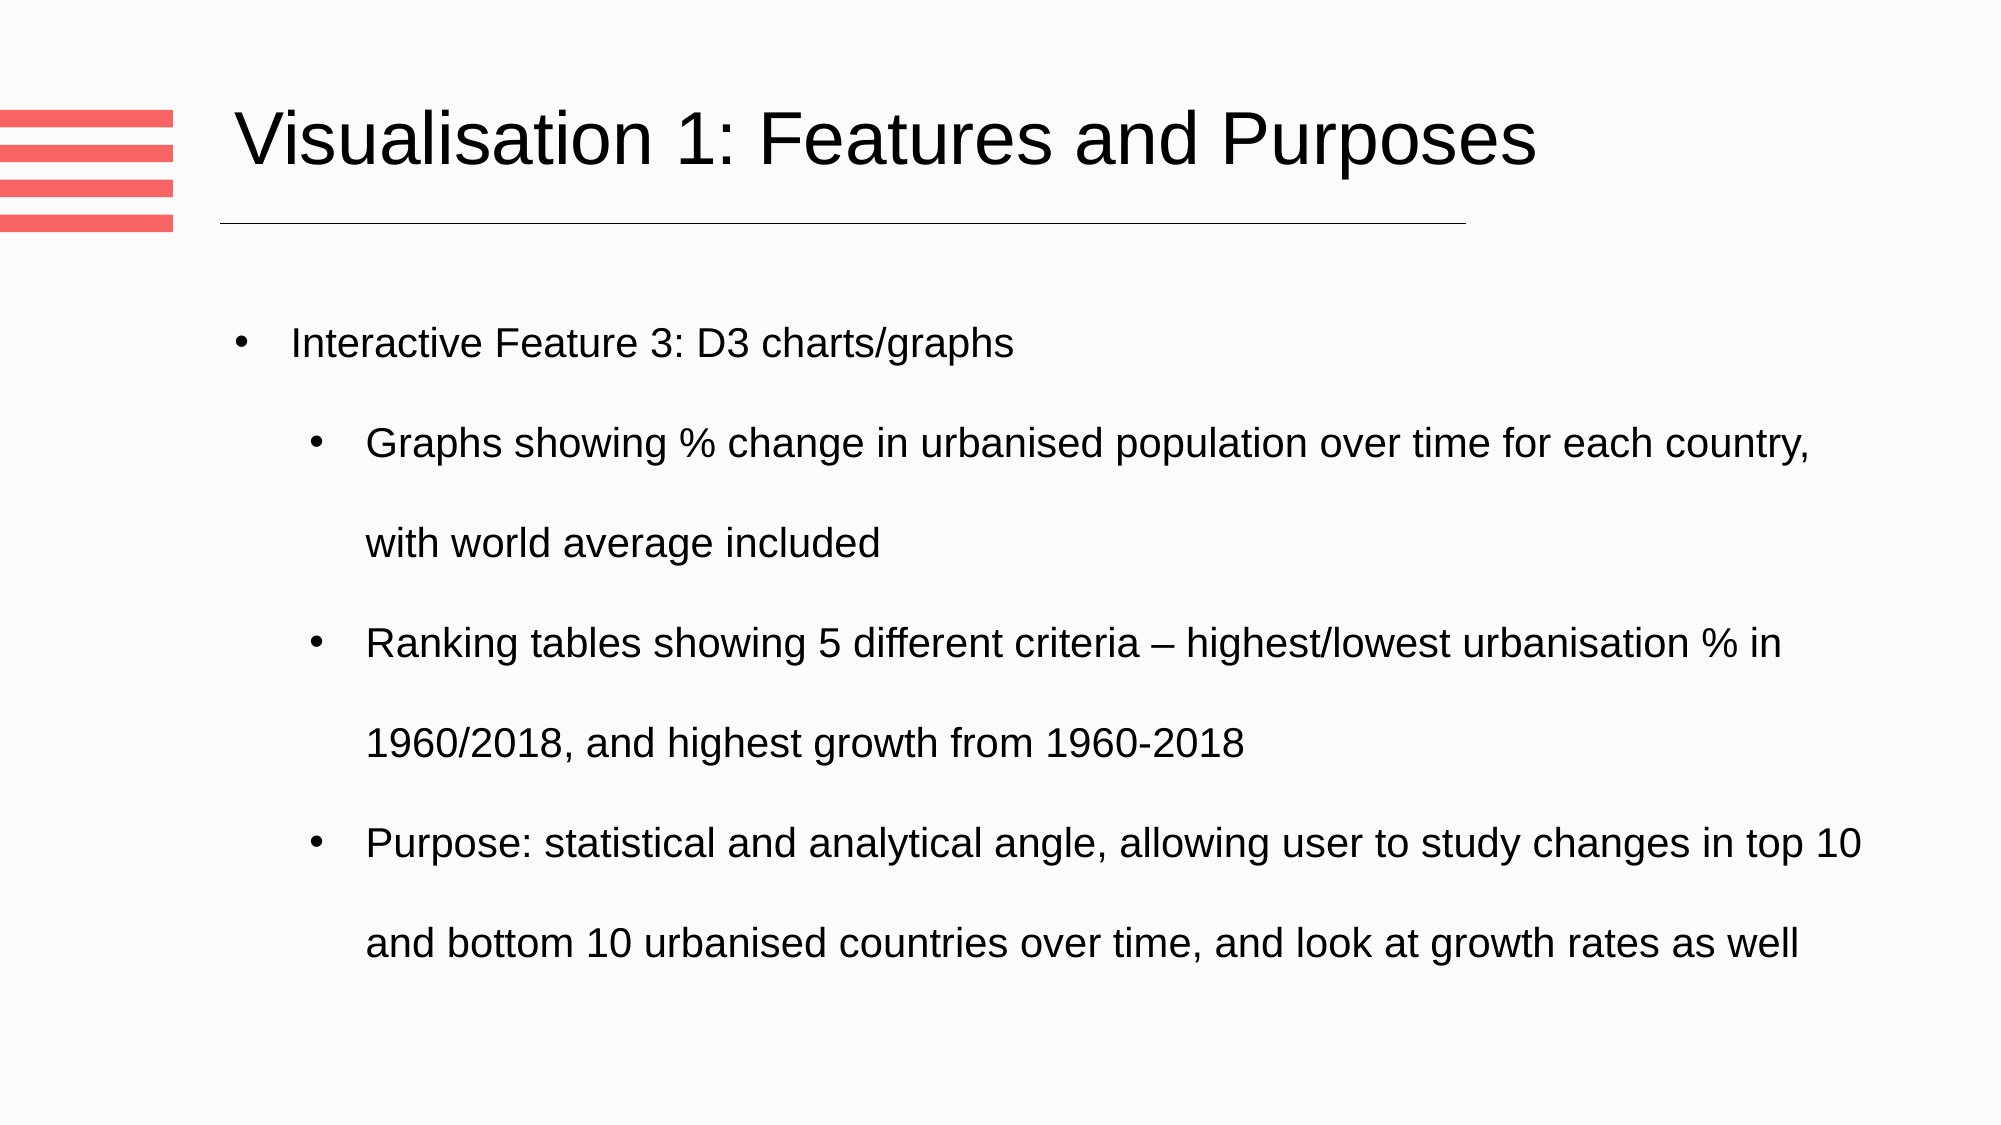

Visualisation 1: Features and Purposes

Interactive Feature 3: D3 charts/graphs
Graphs showing % change in urbanised population over time for each country, with world average included
Ranking tables showing 5 different criteria – highest/lowest urbanisation % in 1960/2018, and highest growth from 1960-2018
Purpose: statistical and analytical angle, allowing user to study changes in top 10 and bottom 10 urbanised countries over time, and look at growth rates as well